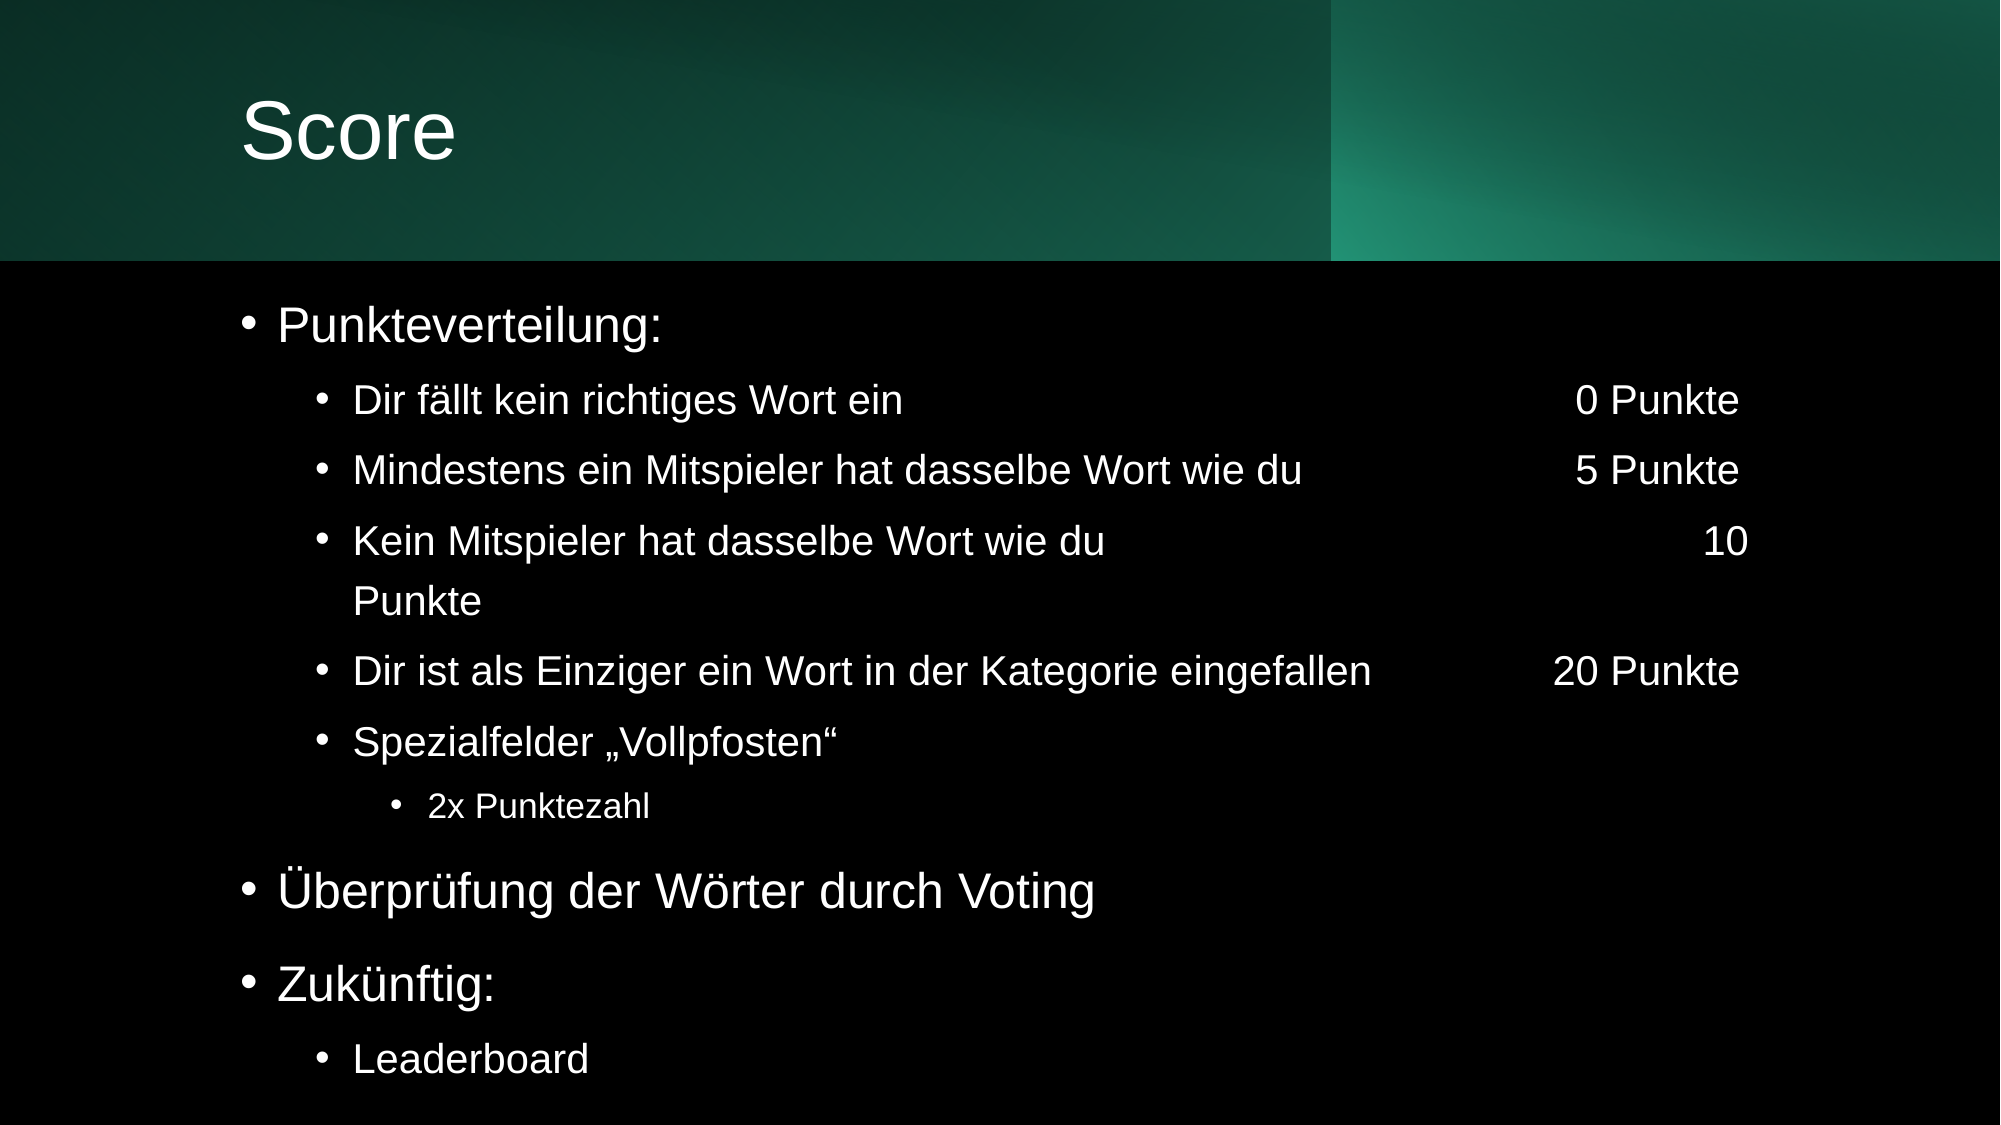

# Score
Punkteverteilung:
Dir fällt kein richtiges Wort ein 					  0 Punkte
Mindestens ein Mitspieler hat dasselbe Wort wie du 		  5 Punkte
Kein Mitspieler hat dasselbe Wort wie du 				10 Punkte
Dir ist als Einziger ein Wort in der Kategorie eingefallen 		20 Punkte
Spezialfelder „Vollpfosten“
2x Punktezahl
Überprüfung der Wörter durch Voting
Zukünftig:
Leaderboard